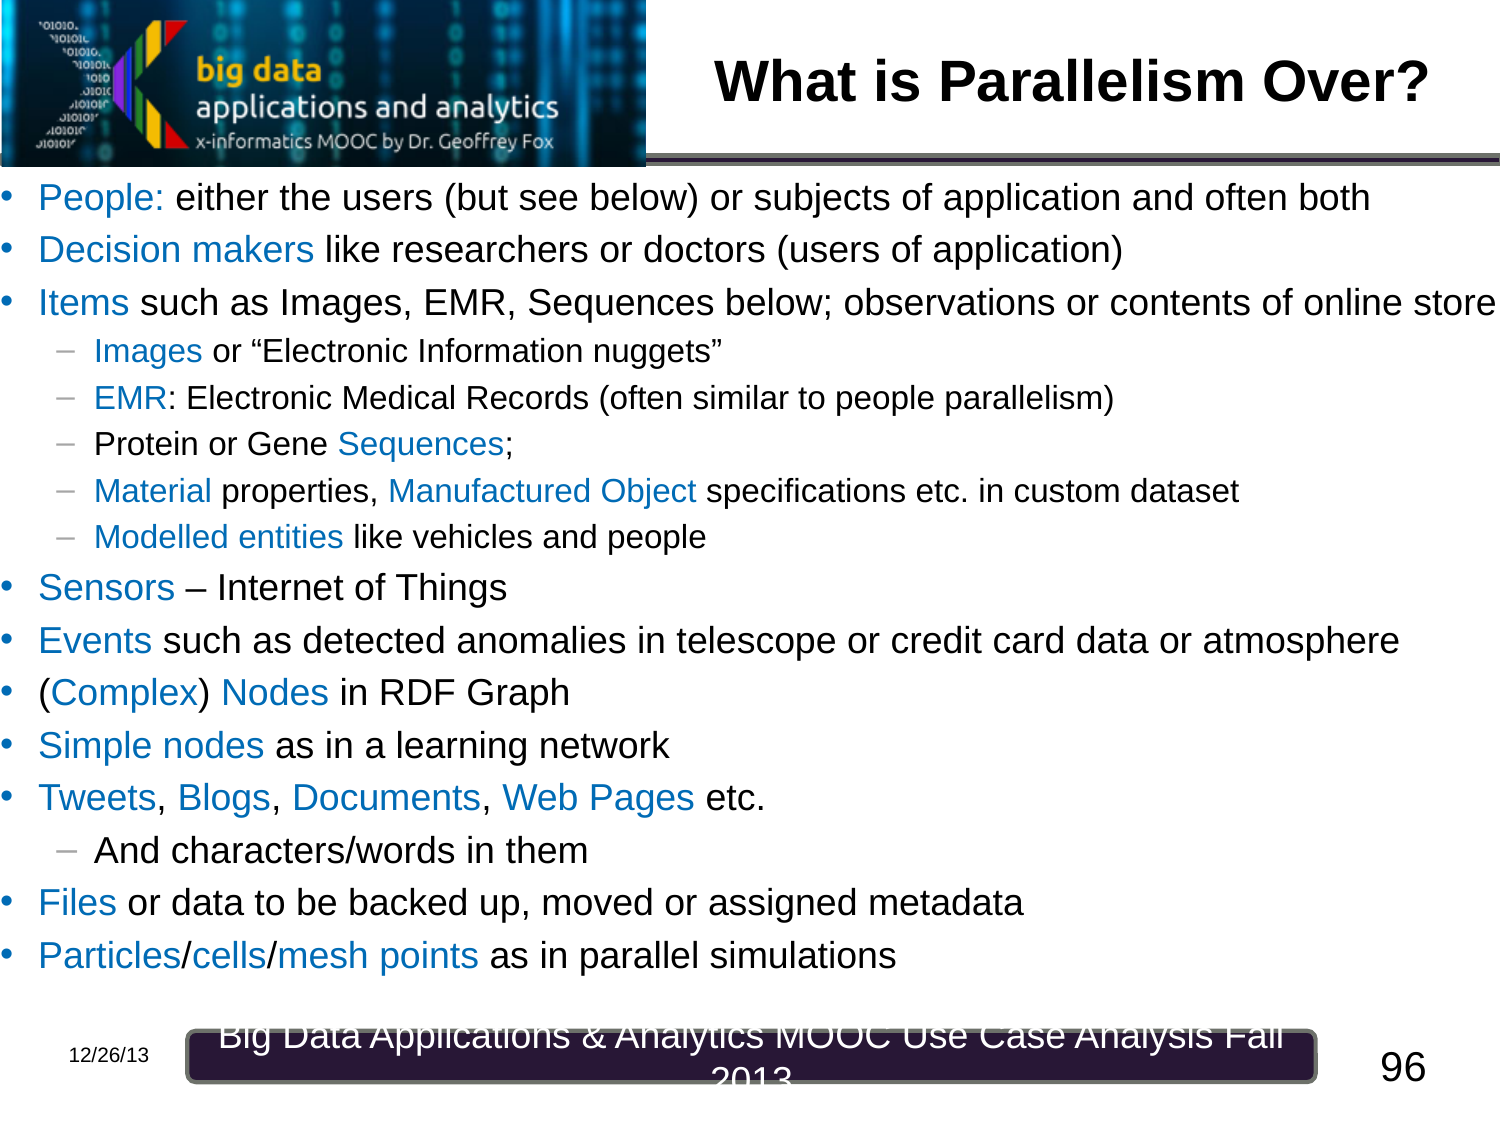

# What is Parallelism Over?
People: either the users (but see below) or subjects of application and often both
Decision makers like researchers or doctors (users of application)
Items such as Images, EMR, Sequences below; observations or contents of online store
Images or “Electronic Information nuggets”
EMR: Electronic Medical Records (often similar to people parallelism)
Protein or Gene Sequences;
Material properties, Manufactured Object specifications etc. in custom dataset
Modelled entities like vehicles and people
Sensors – Internet of Things
Events such as detected anomalies in telescope or credit card data or atmosphere
(Complex) Nodes in RDF Graph
Simple nodes as in a learning network
Tweets, Blogs, Documents, Web Pages etc.
And characters/words in them
Files or data to be backed up, moved or assigned metadata
Particles/cells/mesh points as in parallel simulations

96